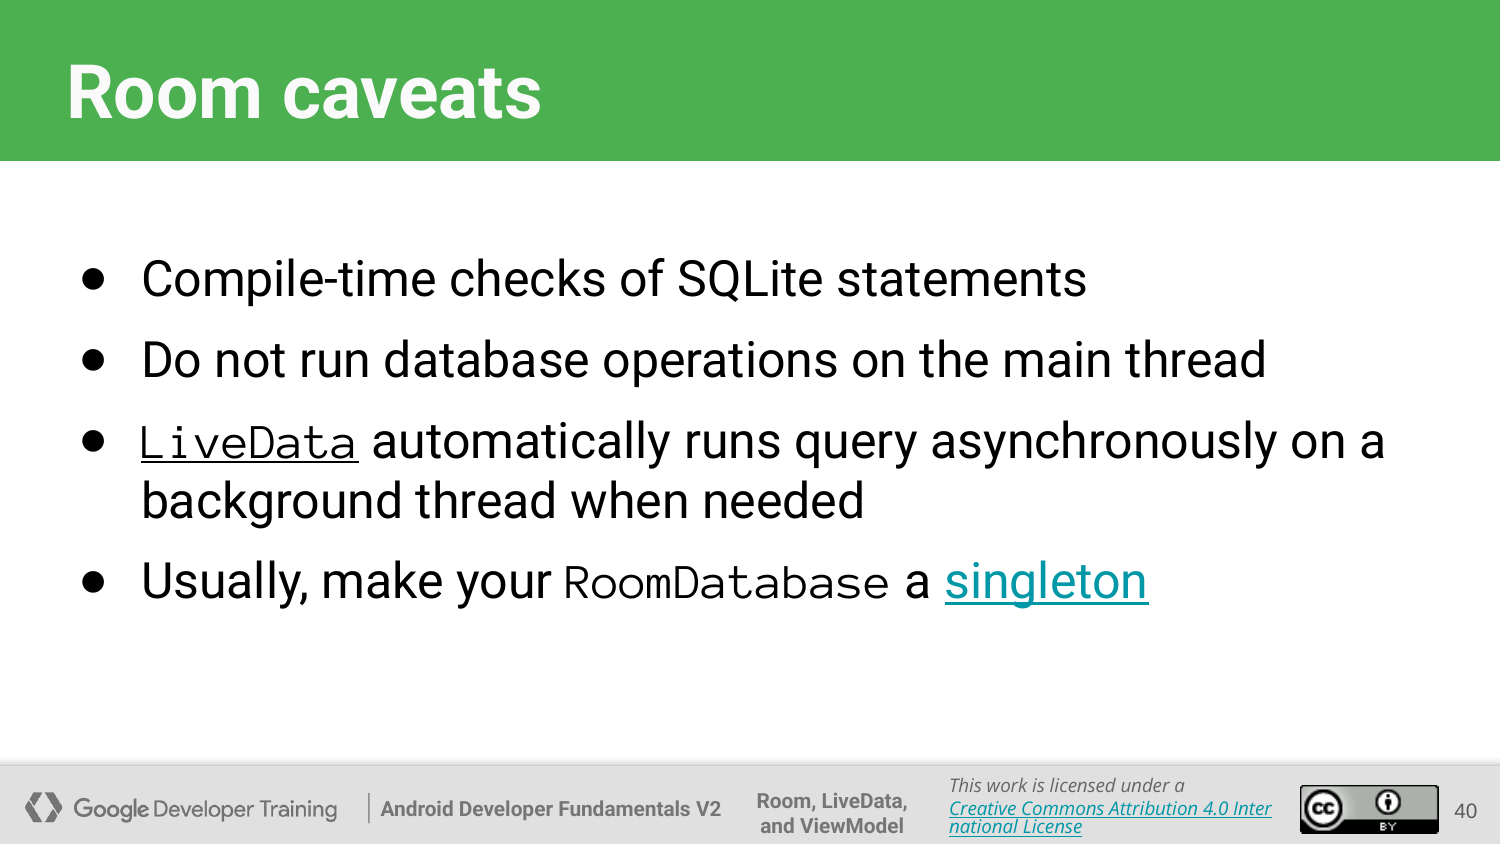

# Room caveats

Compile-time checks of SQLite statements
Do not run database operations on the main thread
LiveData automatically runs query asynchronously on a background thread when needed
Usually, make your RoomDatabase a singleton
40